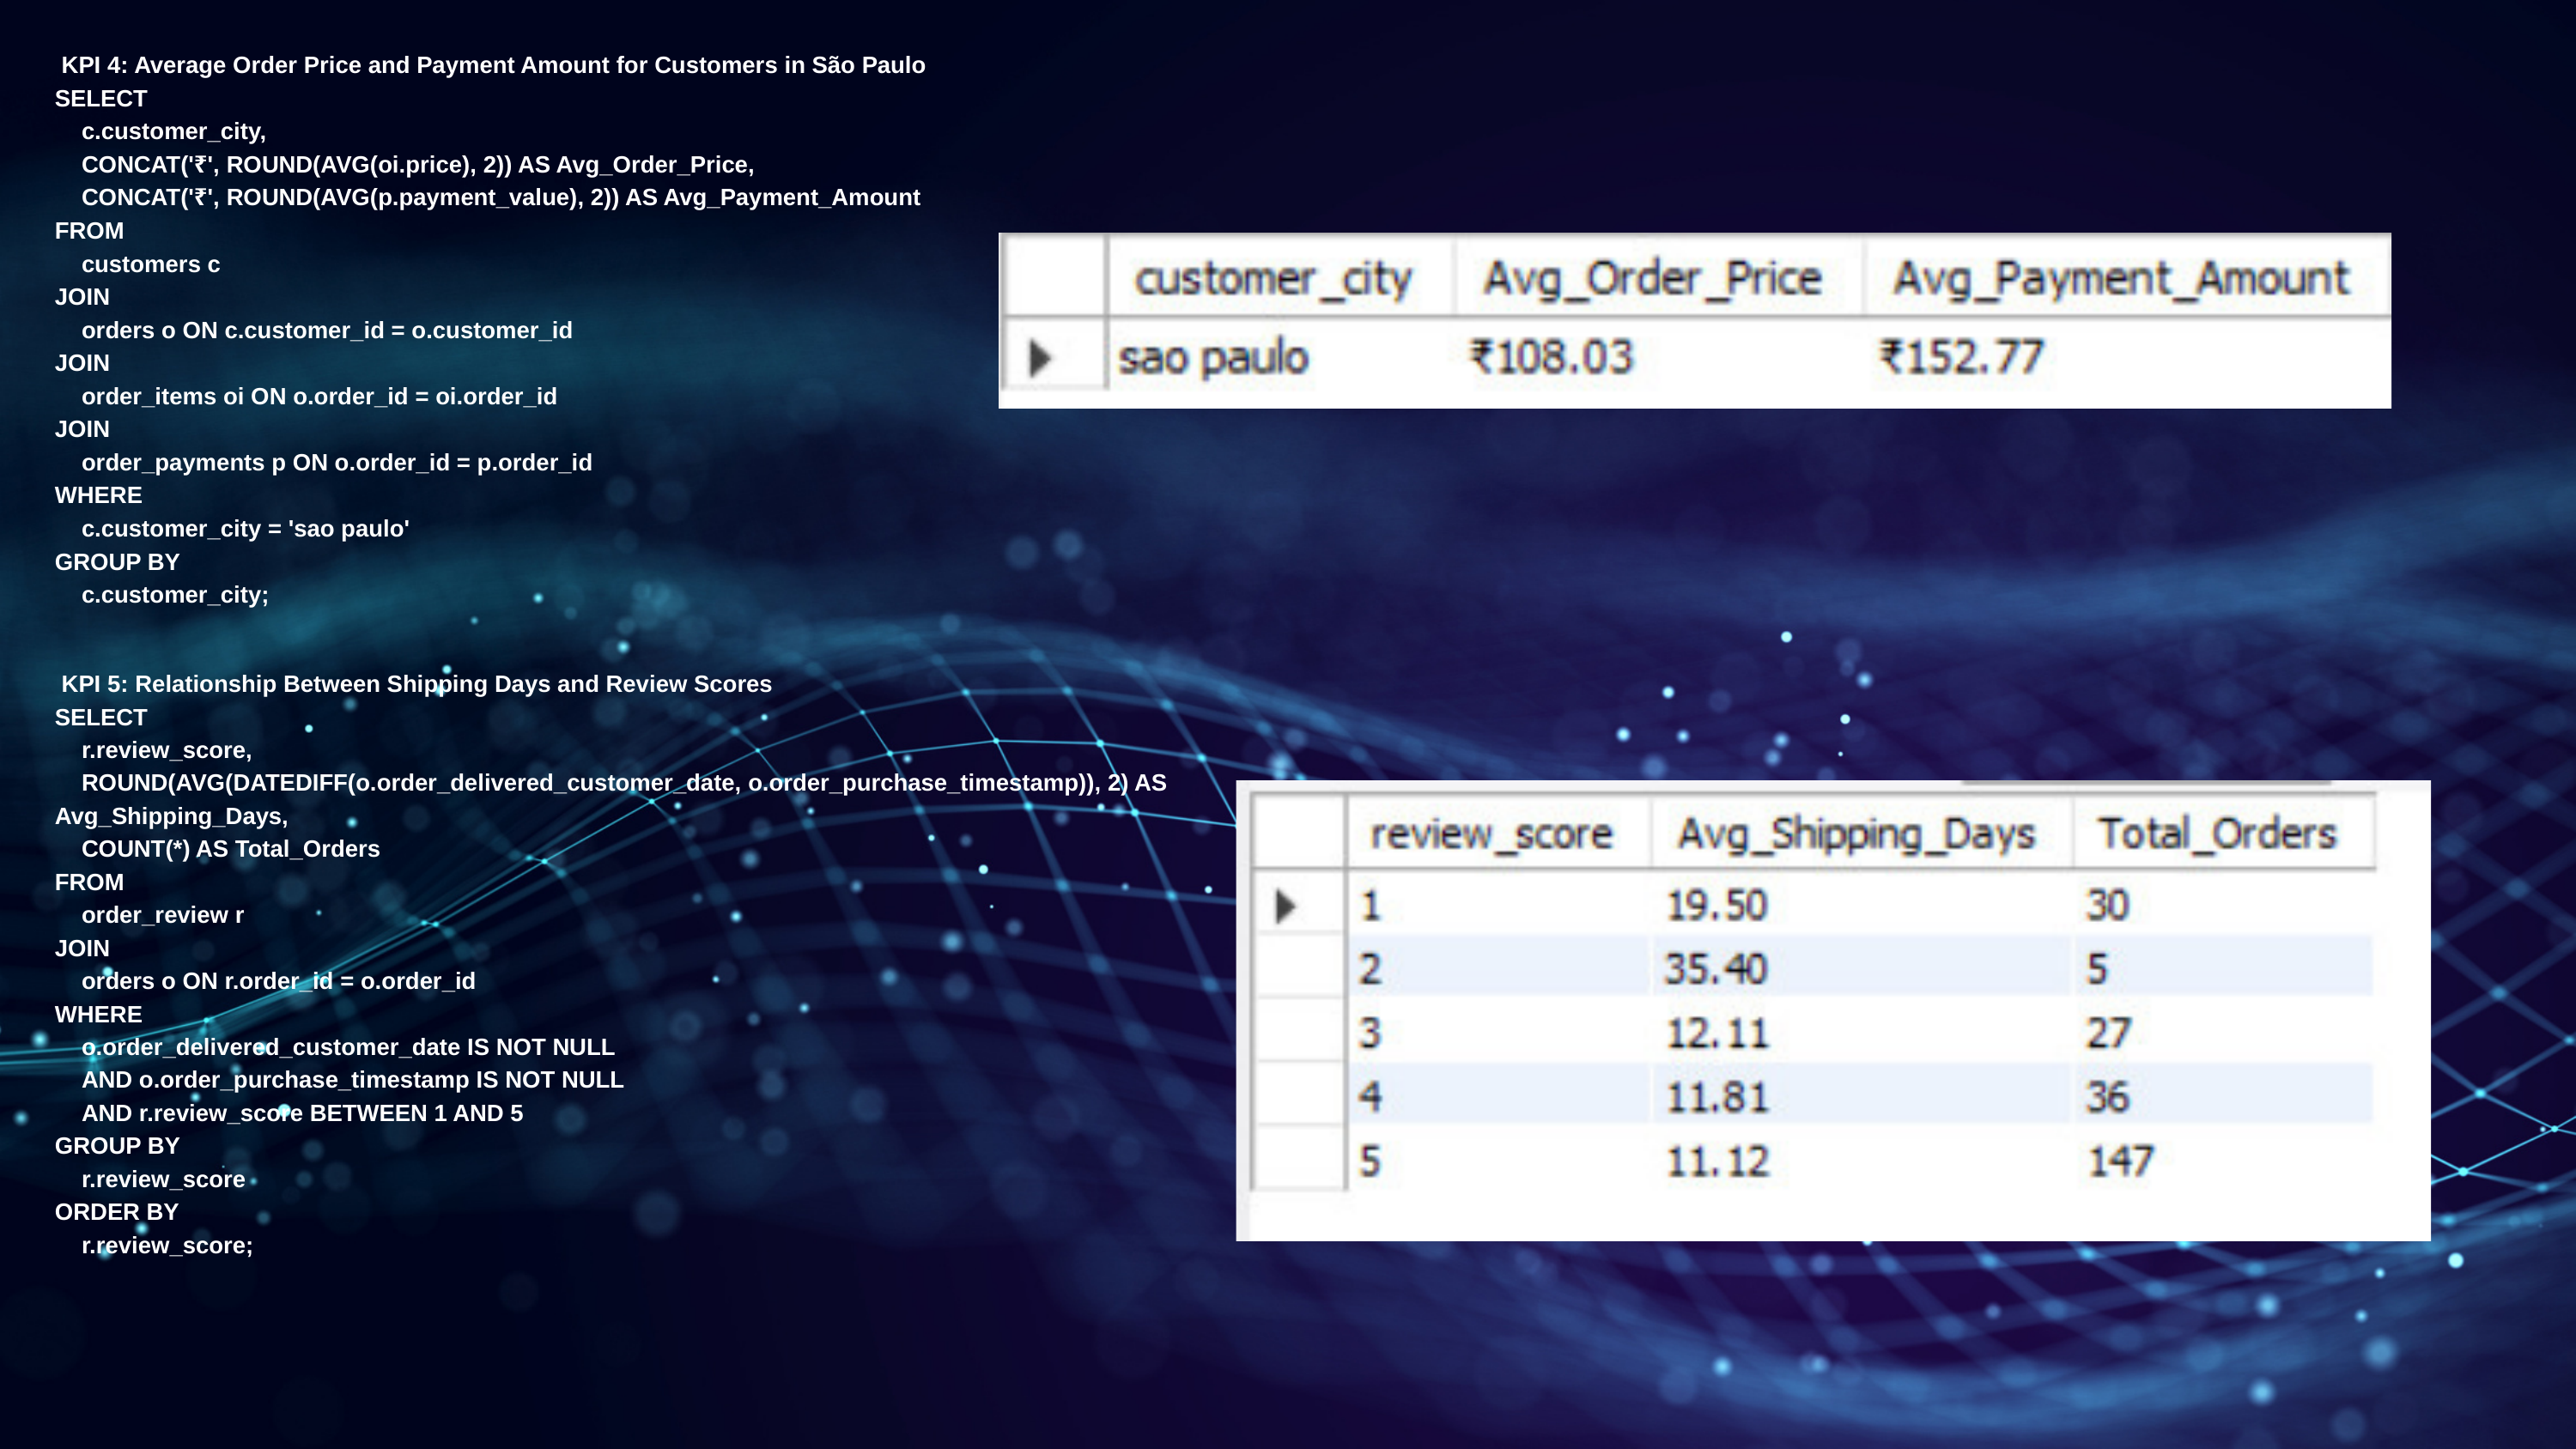

KPI 4: Average Order Price and Payment Amount for Customers in São Paulo
SELECT
    c.customer_city,
    CONCAT('₹', ROUND(AVG(oi.price), 2)) AS Avg_Order_Price,
    CONCAT('₹', ROUND(AVG(p.payment_value), 2)) AS Avg_Payment_Amount
FROM
    customers c
JOIN
    orders o ON c.customer_id = o.customer_id
JOIN
    order_items oi ON o.order_id = oi.order_id
JOIN
    order_payments p ON o.order_id = p.order_id
WHERE
    c.customer_city = 'sao paulo'
GROUP BY
    c.customer_city;

 KPI 5: Relationship Between Shipping Days and Review Scores
SELECT
    r.review_score,
    ROUND(AVG(DATEDIFF(o.order_delivered_customer_date, o.order_purchase_timestamp)), 2) AS Avg_Shipping_Days,
    COUNT(*) AS Total_Orders
FROM
    order_review r
JOIN
    orders o ON r.order_id = o.order_id
WHERE
    o.order_delivered_customer_date IS NOT NULL
    AND o.order_purchase_timestamp IS NOT NULL
    AND r.review_score BETWEEN 1 AND 5
GROUP BY
    r.review_score
ORDER BY
    r.review_score;